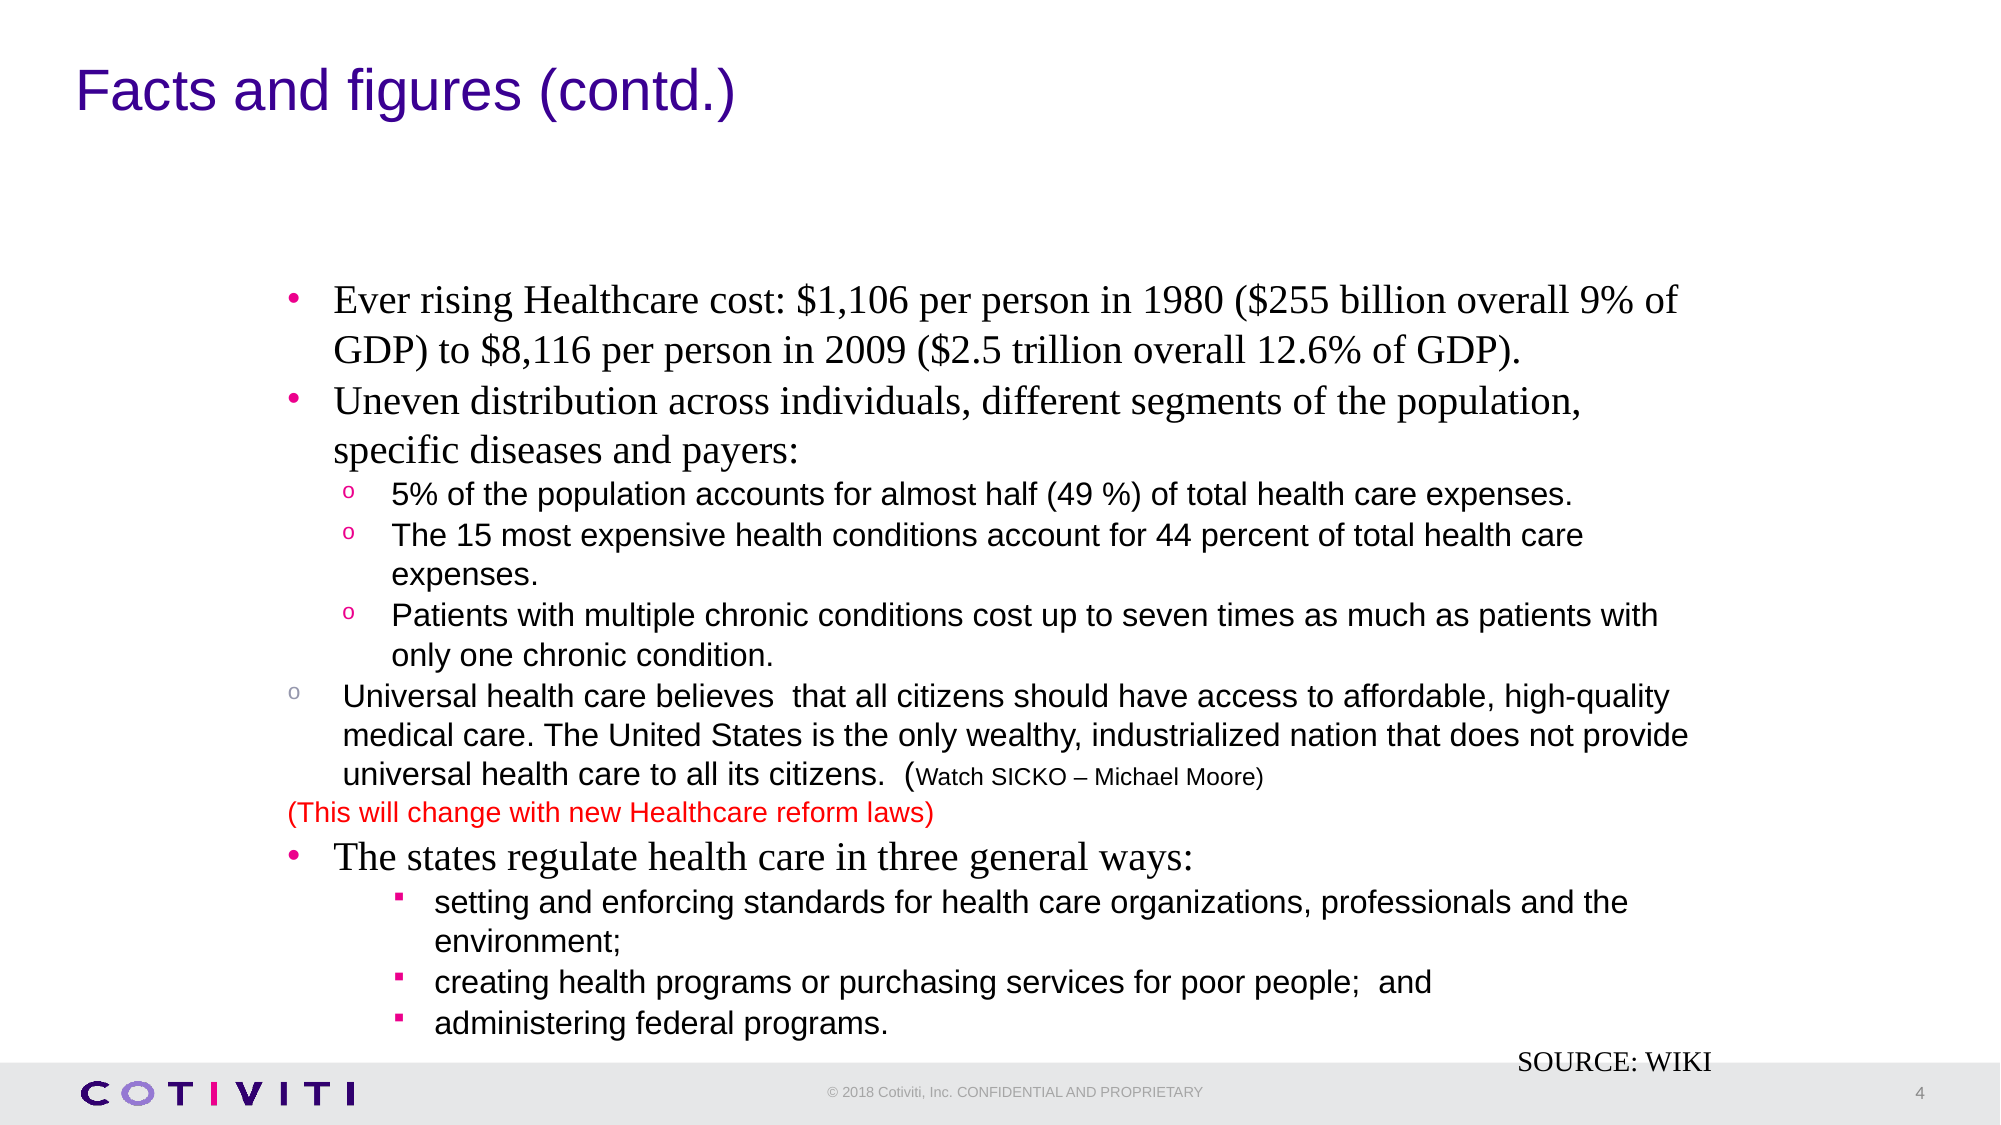

# Facts and figures (contd.)
Ever rising Healthcare cost: $1,106 per person in 1980 ($255 billion overall 9% of GDP) to $8,116 per person in 2009 ($2.5 trillion overall 12.6% of GDP).
Uneven distribution across individuals, different segments of the population, specific diseases and payers:
5% of the population accounts for almost half (49 %) of total health care expenses.
The 15 most expensive health conditions account for 44 percent of total health care expenses.
Patients with multiple chronic conditions cost up to seven times as much as patients with only one chronic condition.
Universal health care believes  that all citizens should have access to affordable, high-quality medical care. The United States is the only wealthy, industrialized nation that does not provide universal health care to all its citizens.  (Watch SICKO – Michael Moore)
(This will change with new Healthcare reform laws)
The states regulate health care in three general ways:
setting and enforcing standards for health care organizations, professionals and the environment;
creating health programs or purchasing services for poor people;  and
administering federal programs.
SOURCE: WIKI
4